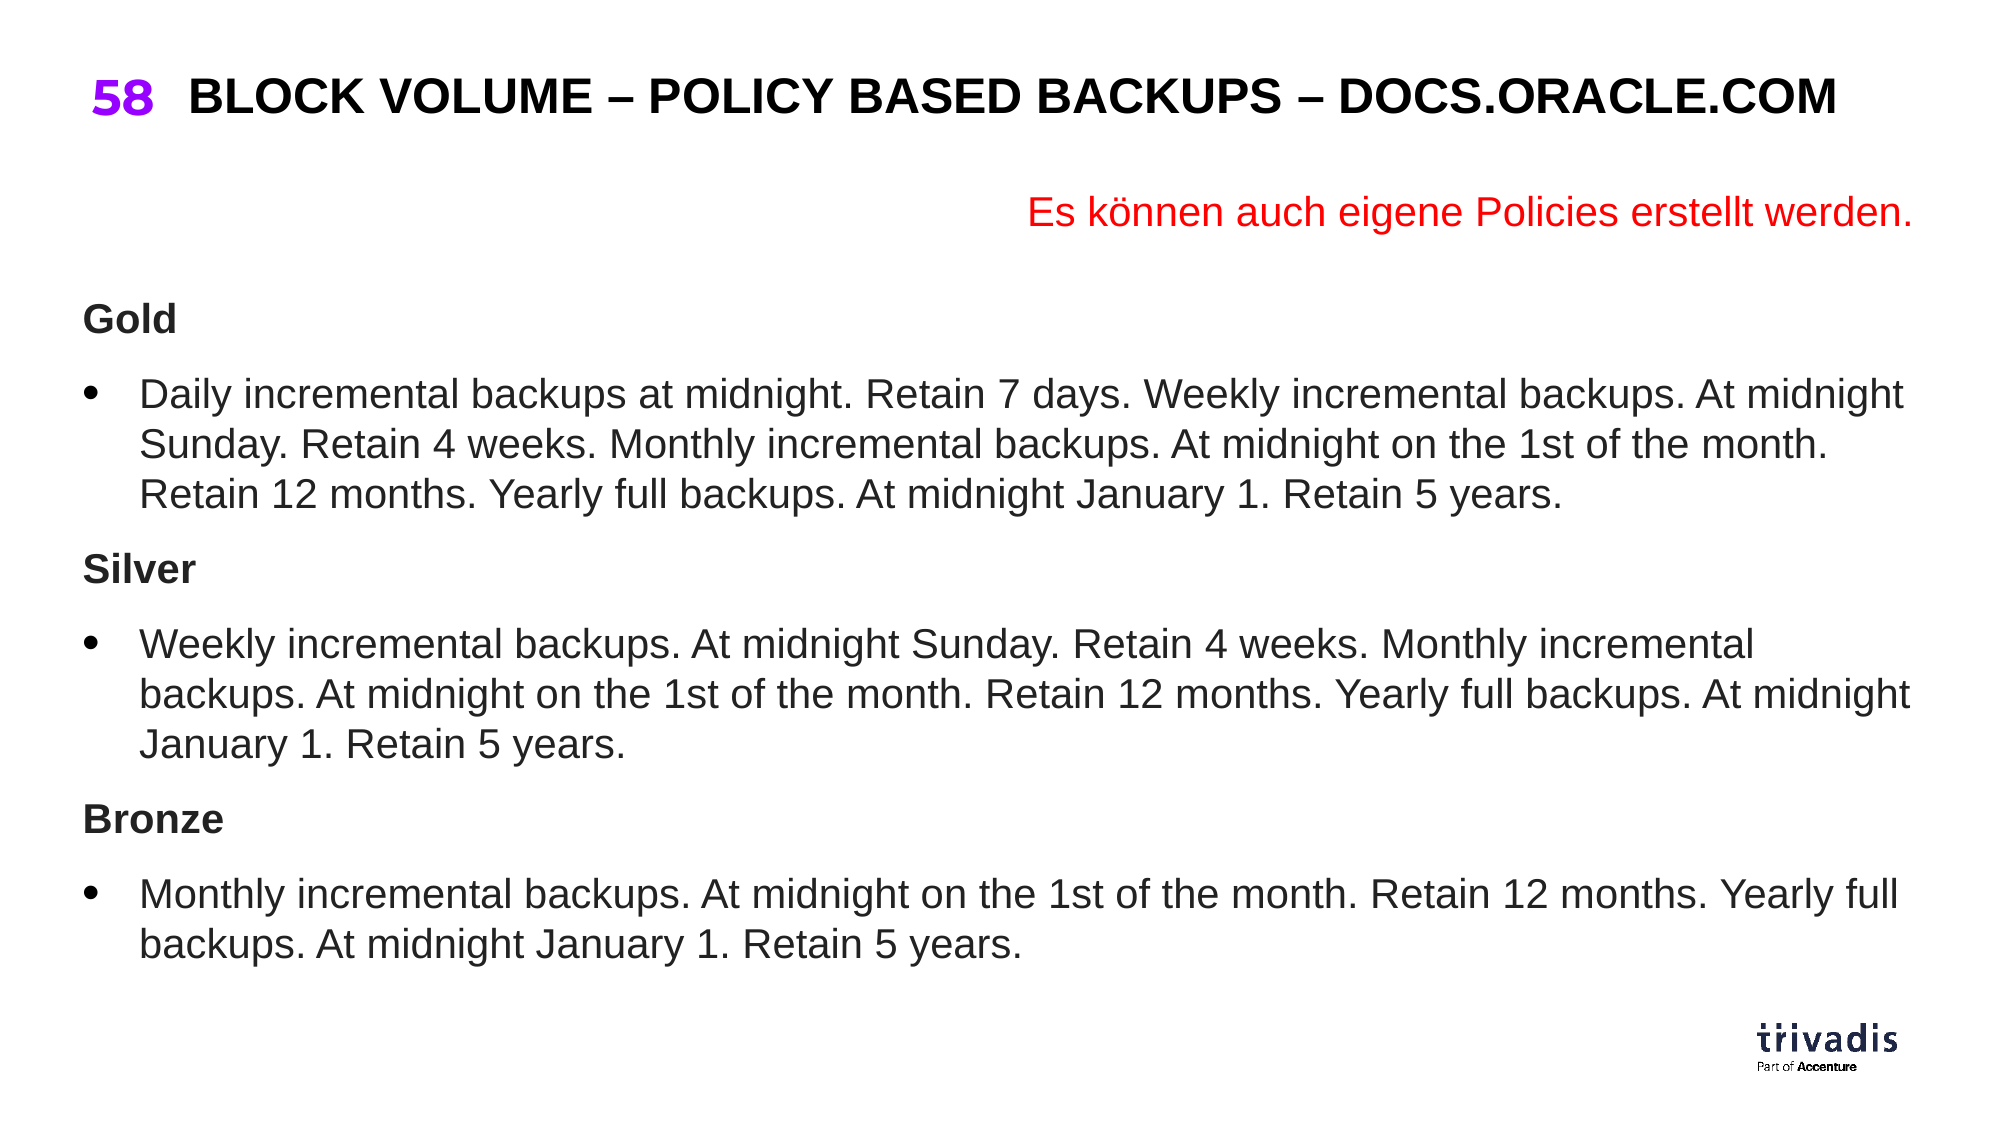

# Block volume – policy based backups – docs.oracle.com
Es können auch eigene Policies erstellt werden.
Gold
Daily incremental backups at midnight. Retain 7 days. Weekly incremental backups. At midnight Sunday. Retain 4 weeks. Monthly incremental backups. At midnight on the 1st of the month. Retain 12 months. Yearly full backups. At midnight January 1. Retain 5 years.
Silver
Weekly incremental backups. At midnight Sunday. Retain 4 weeks. Monthly incremental backups. At midnight on the 1st of the month. Retain 12 months. Yearly full backups. At midnight January 1. Retain 5 years.
Bronze
Monthly incremental backups. At midnight on the 1st of the month. Retain 12 months. Yearly full backups. At midnight January 1. Retain 5 years.